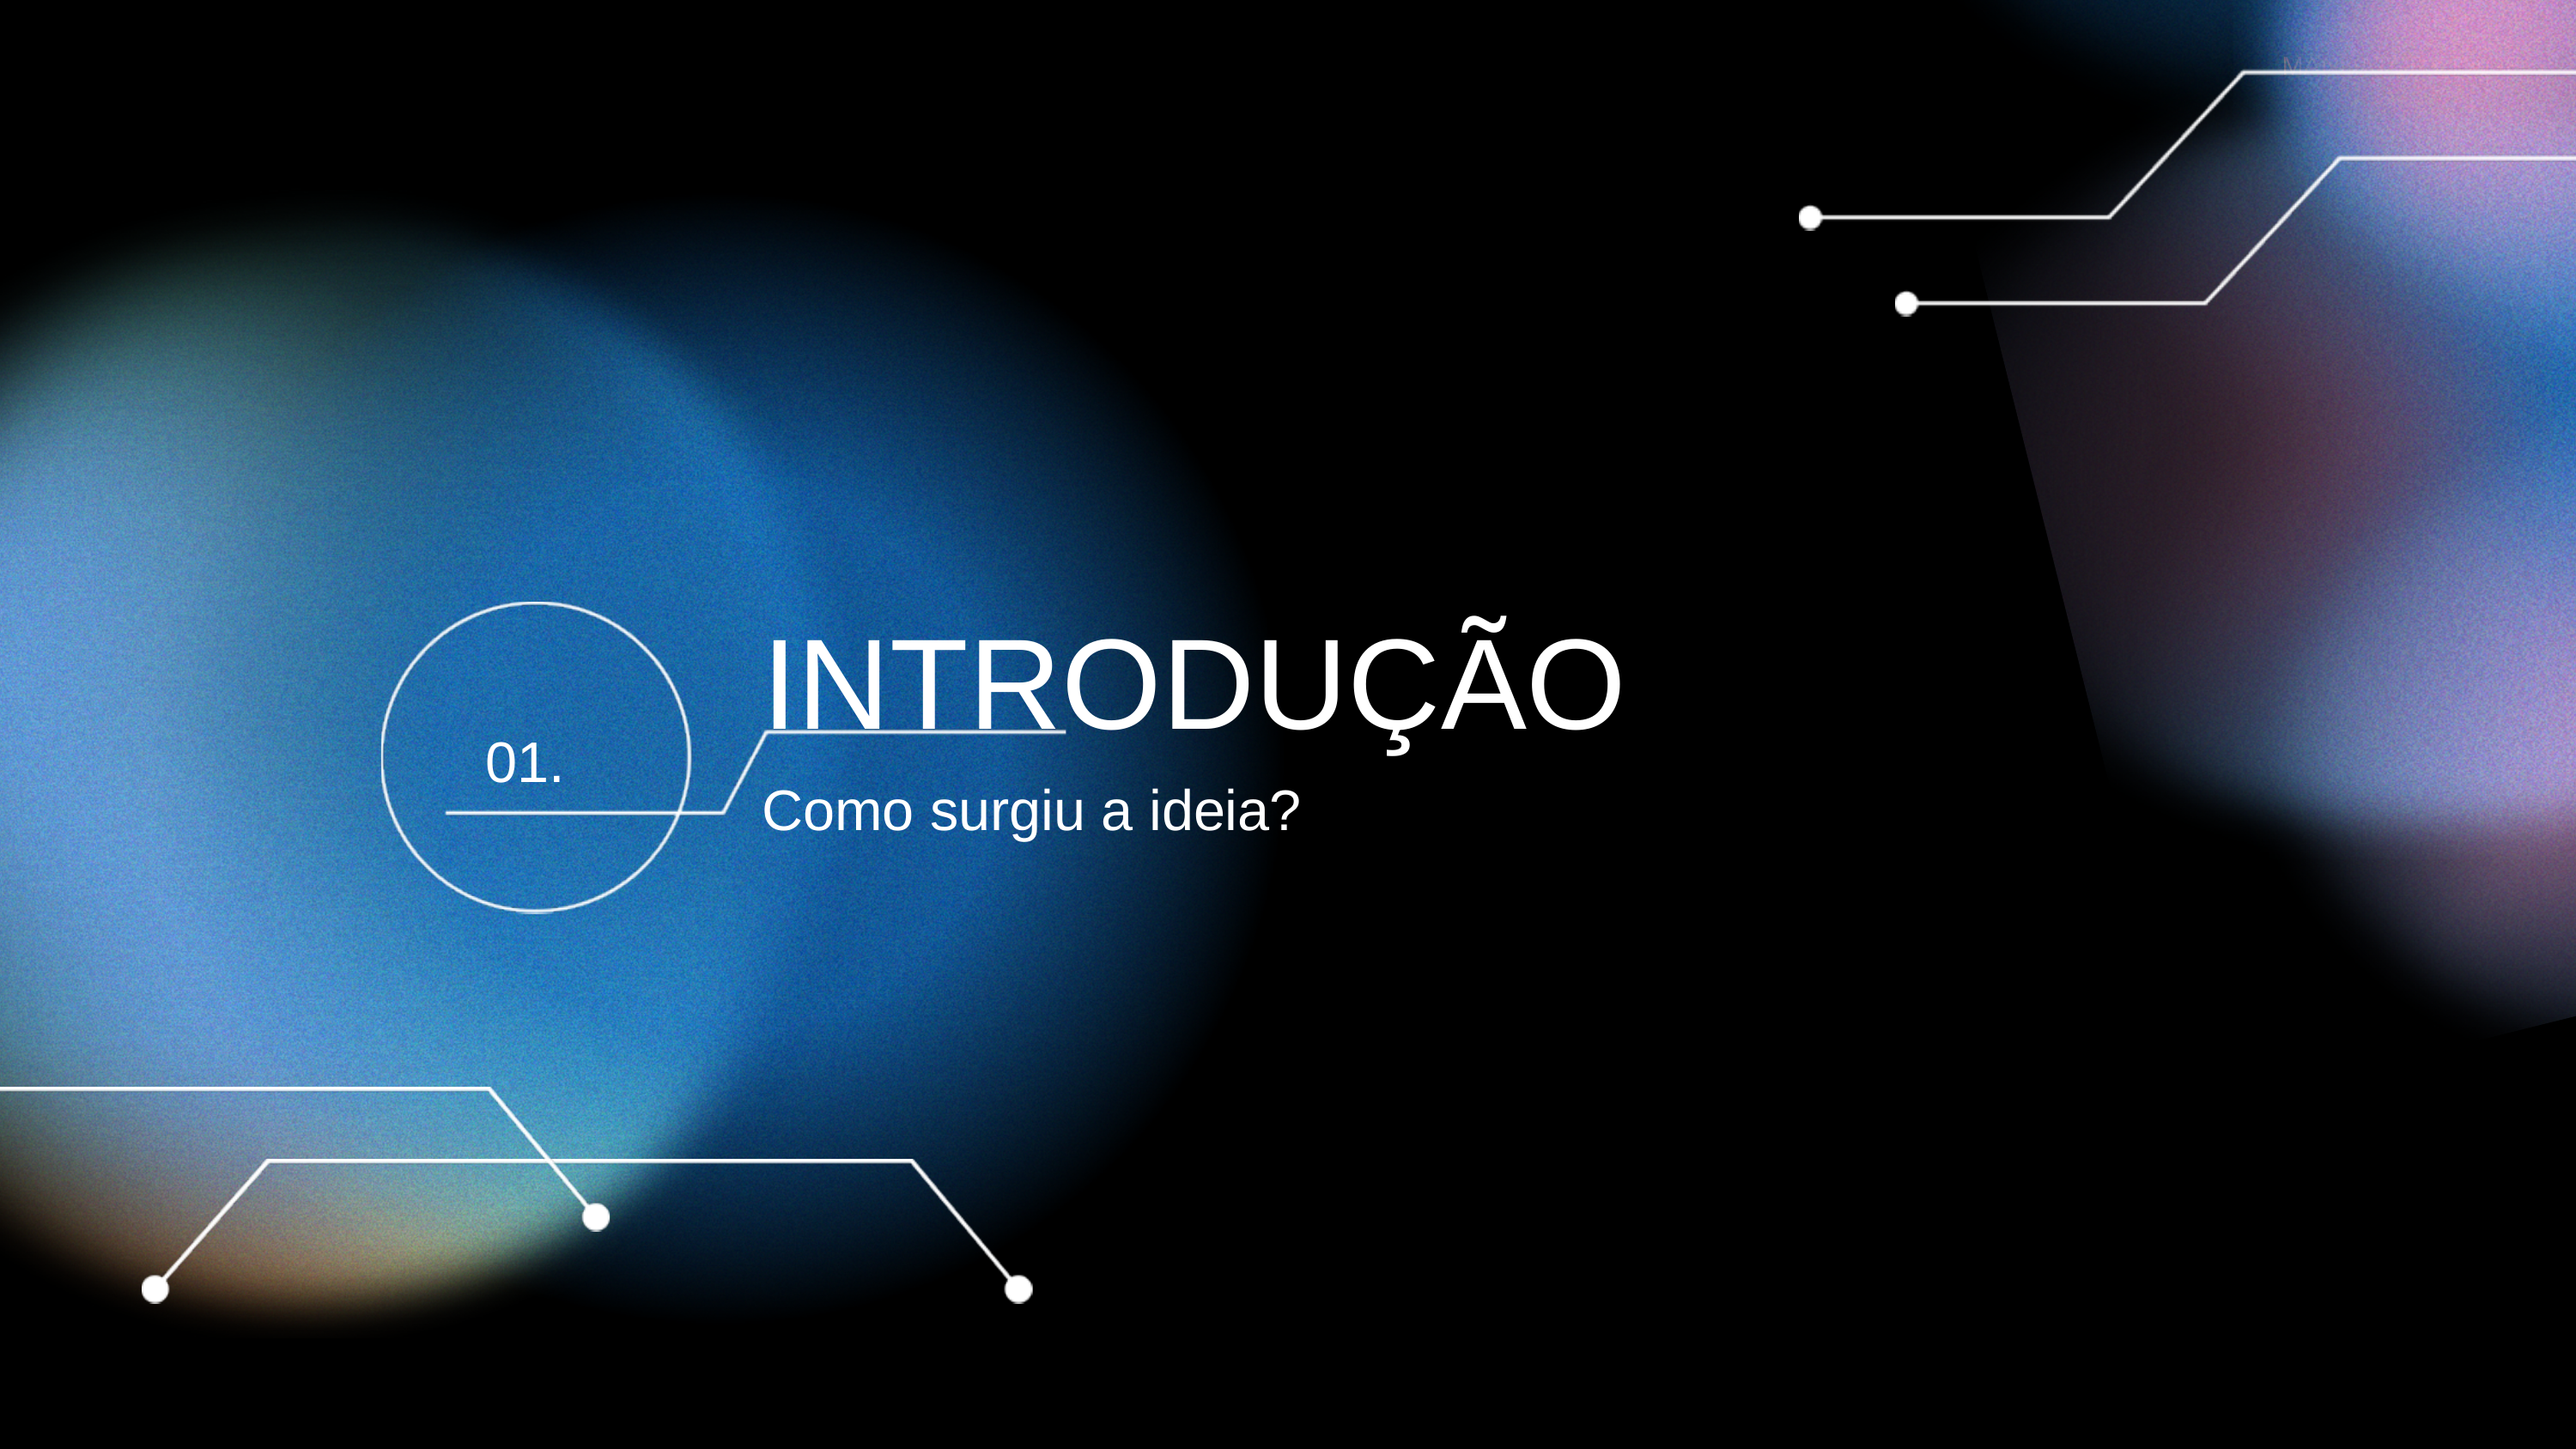

MANDATORY PAGE

INTRODUÇÃO

01.
Como surgiu a ideia?